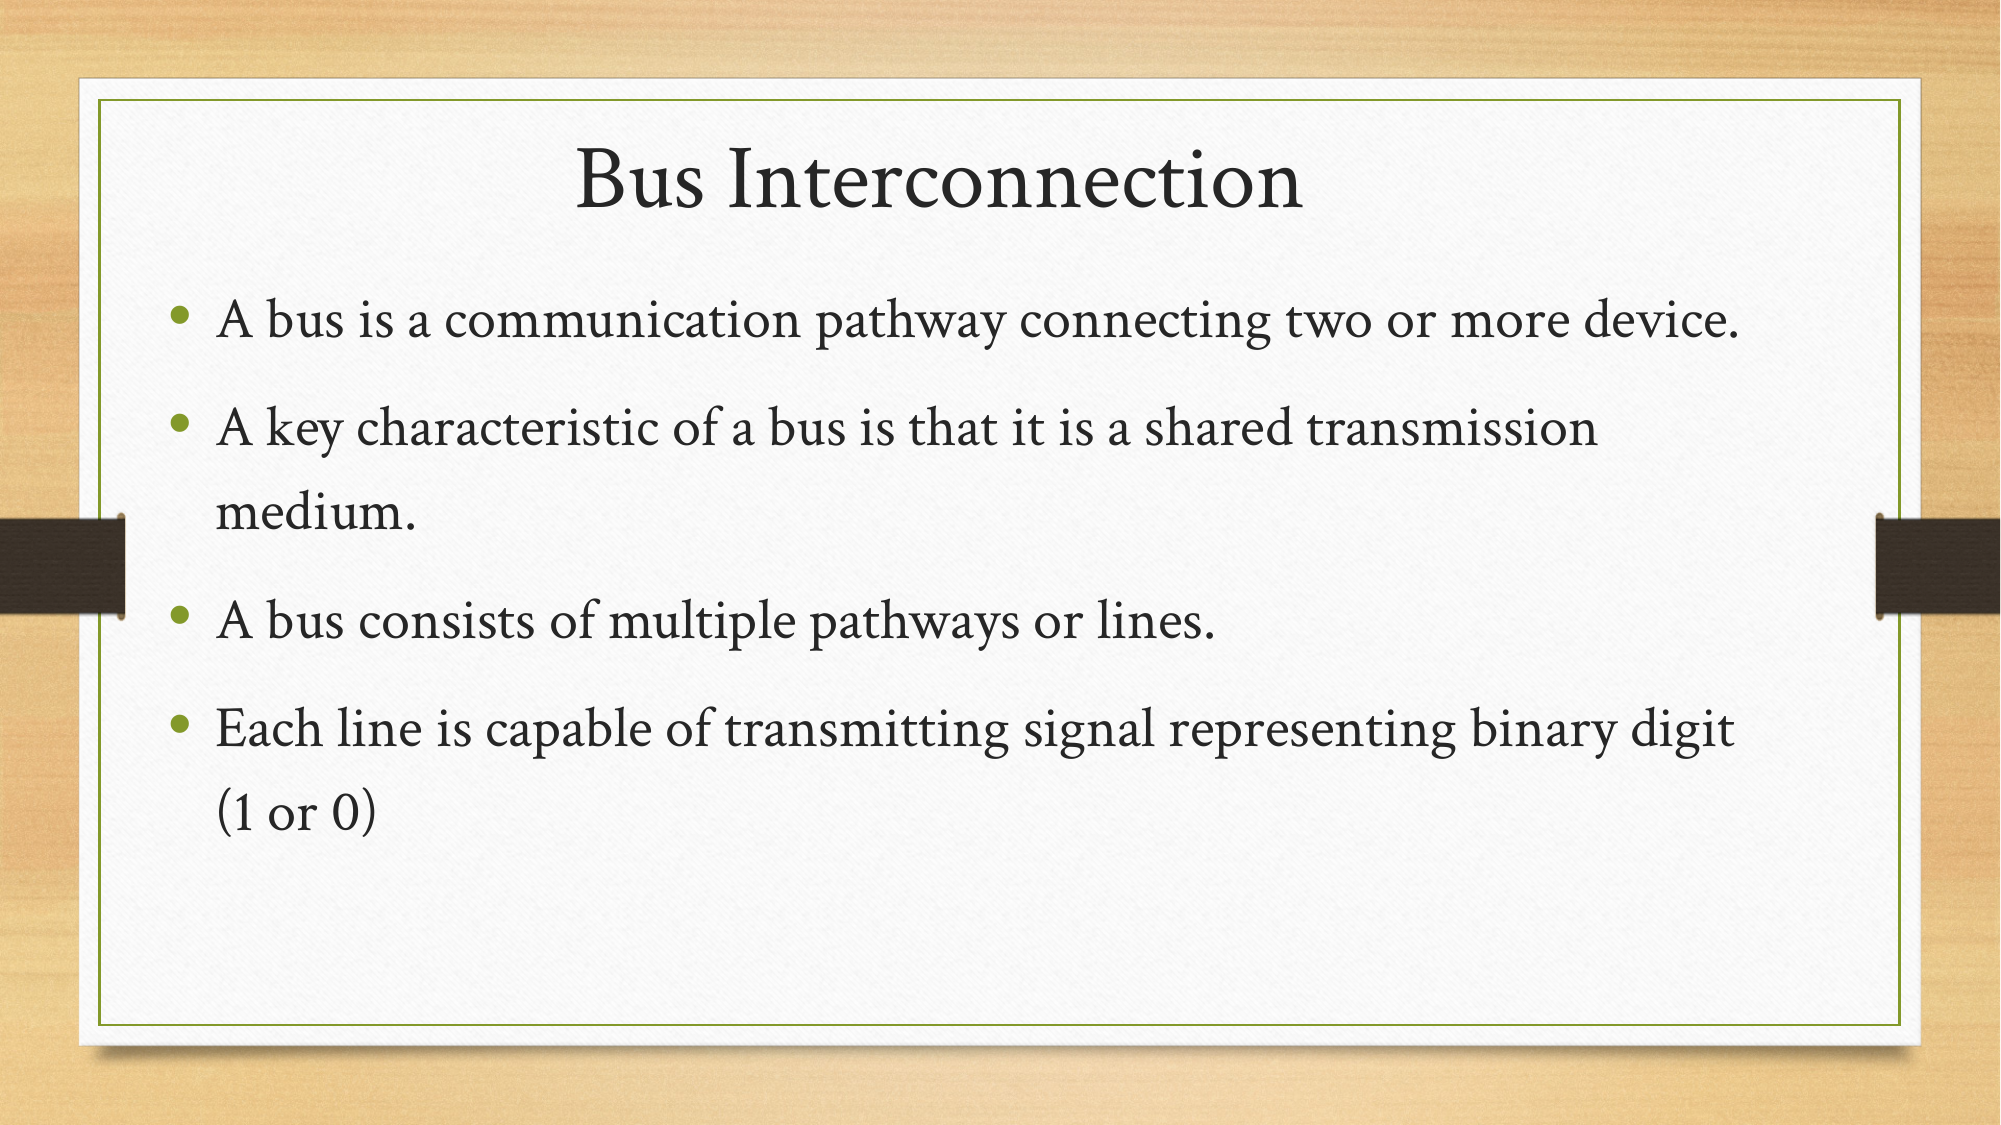

Bus Interconnection
A bus is a communication pathway connecting two or more device.
A key characteristic of a bus is that it is a shared transmission medium.
A bus consists of multiple pathways or lines.
Each line is capable of transmitting signal representing binary digit   (1 or 0)